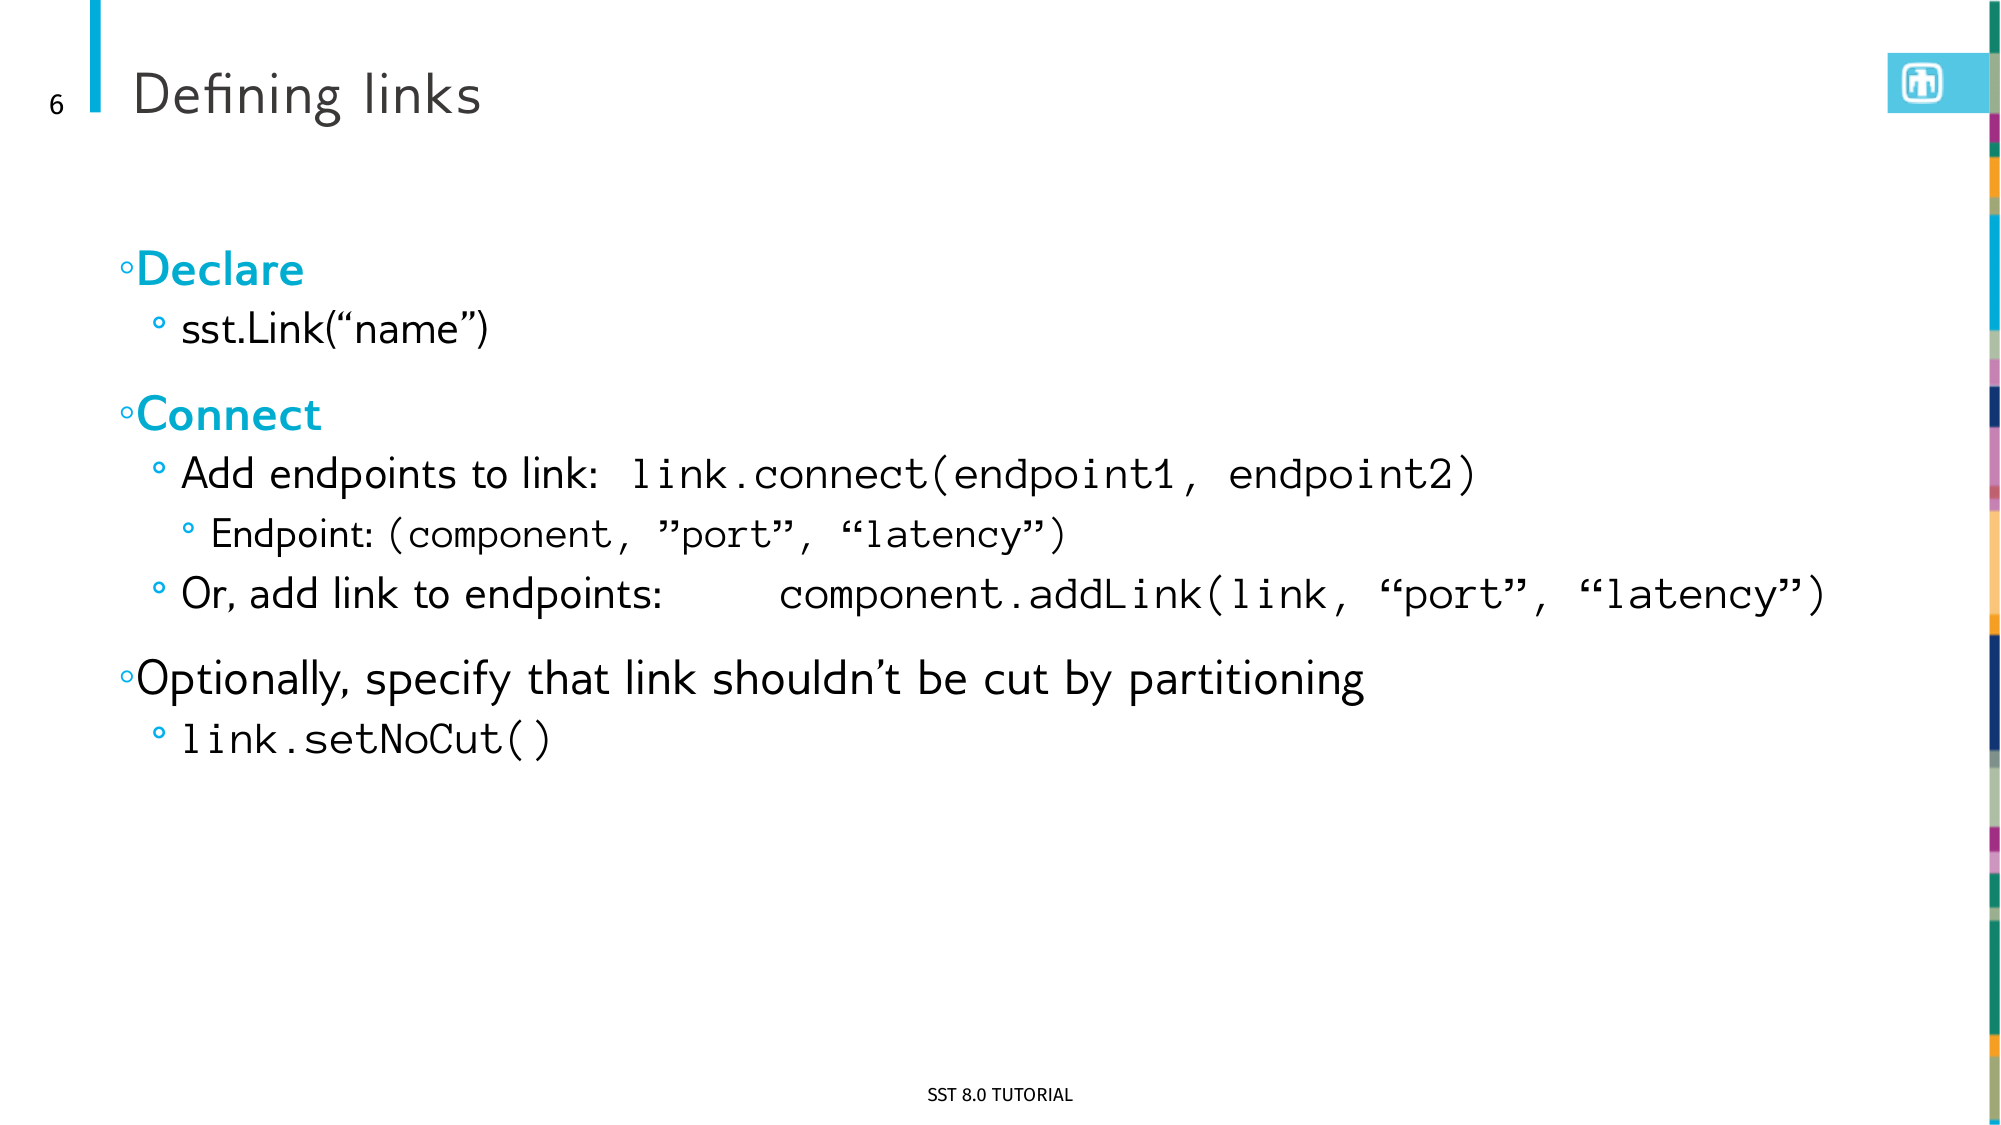

# Defining links
6
Declare
sst.Link(“name”)
Connect
Add endpoints to link: 	link.connect(endpoint1, endpoint2)
Endpoint: (component, ”port”, “latency”)
Or, add link to endpoints: 	component.addLink(link, “port”, “latency”)
Optionally, specify that link shouldn’t be cut by partitioning
link.setNoCut()

SST 8.0 Tutorial